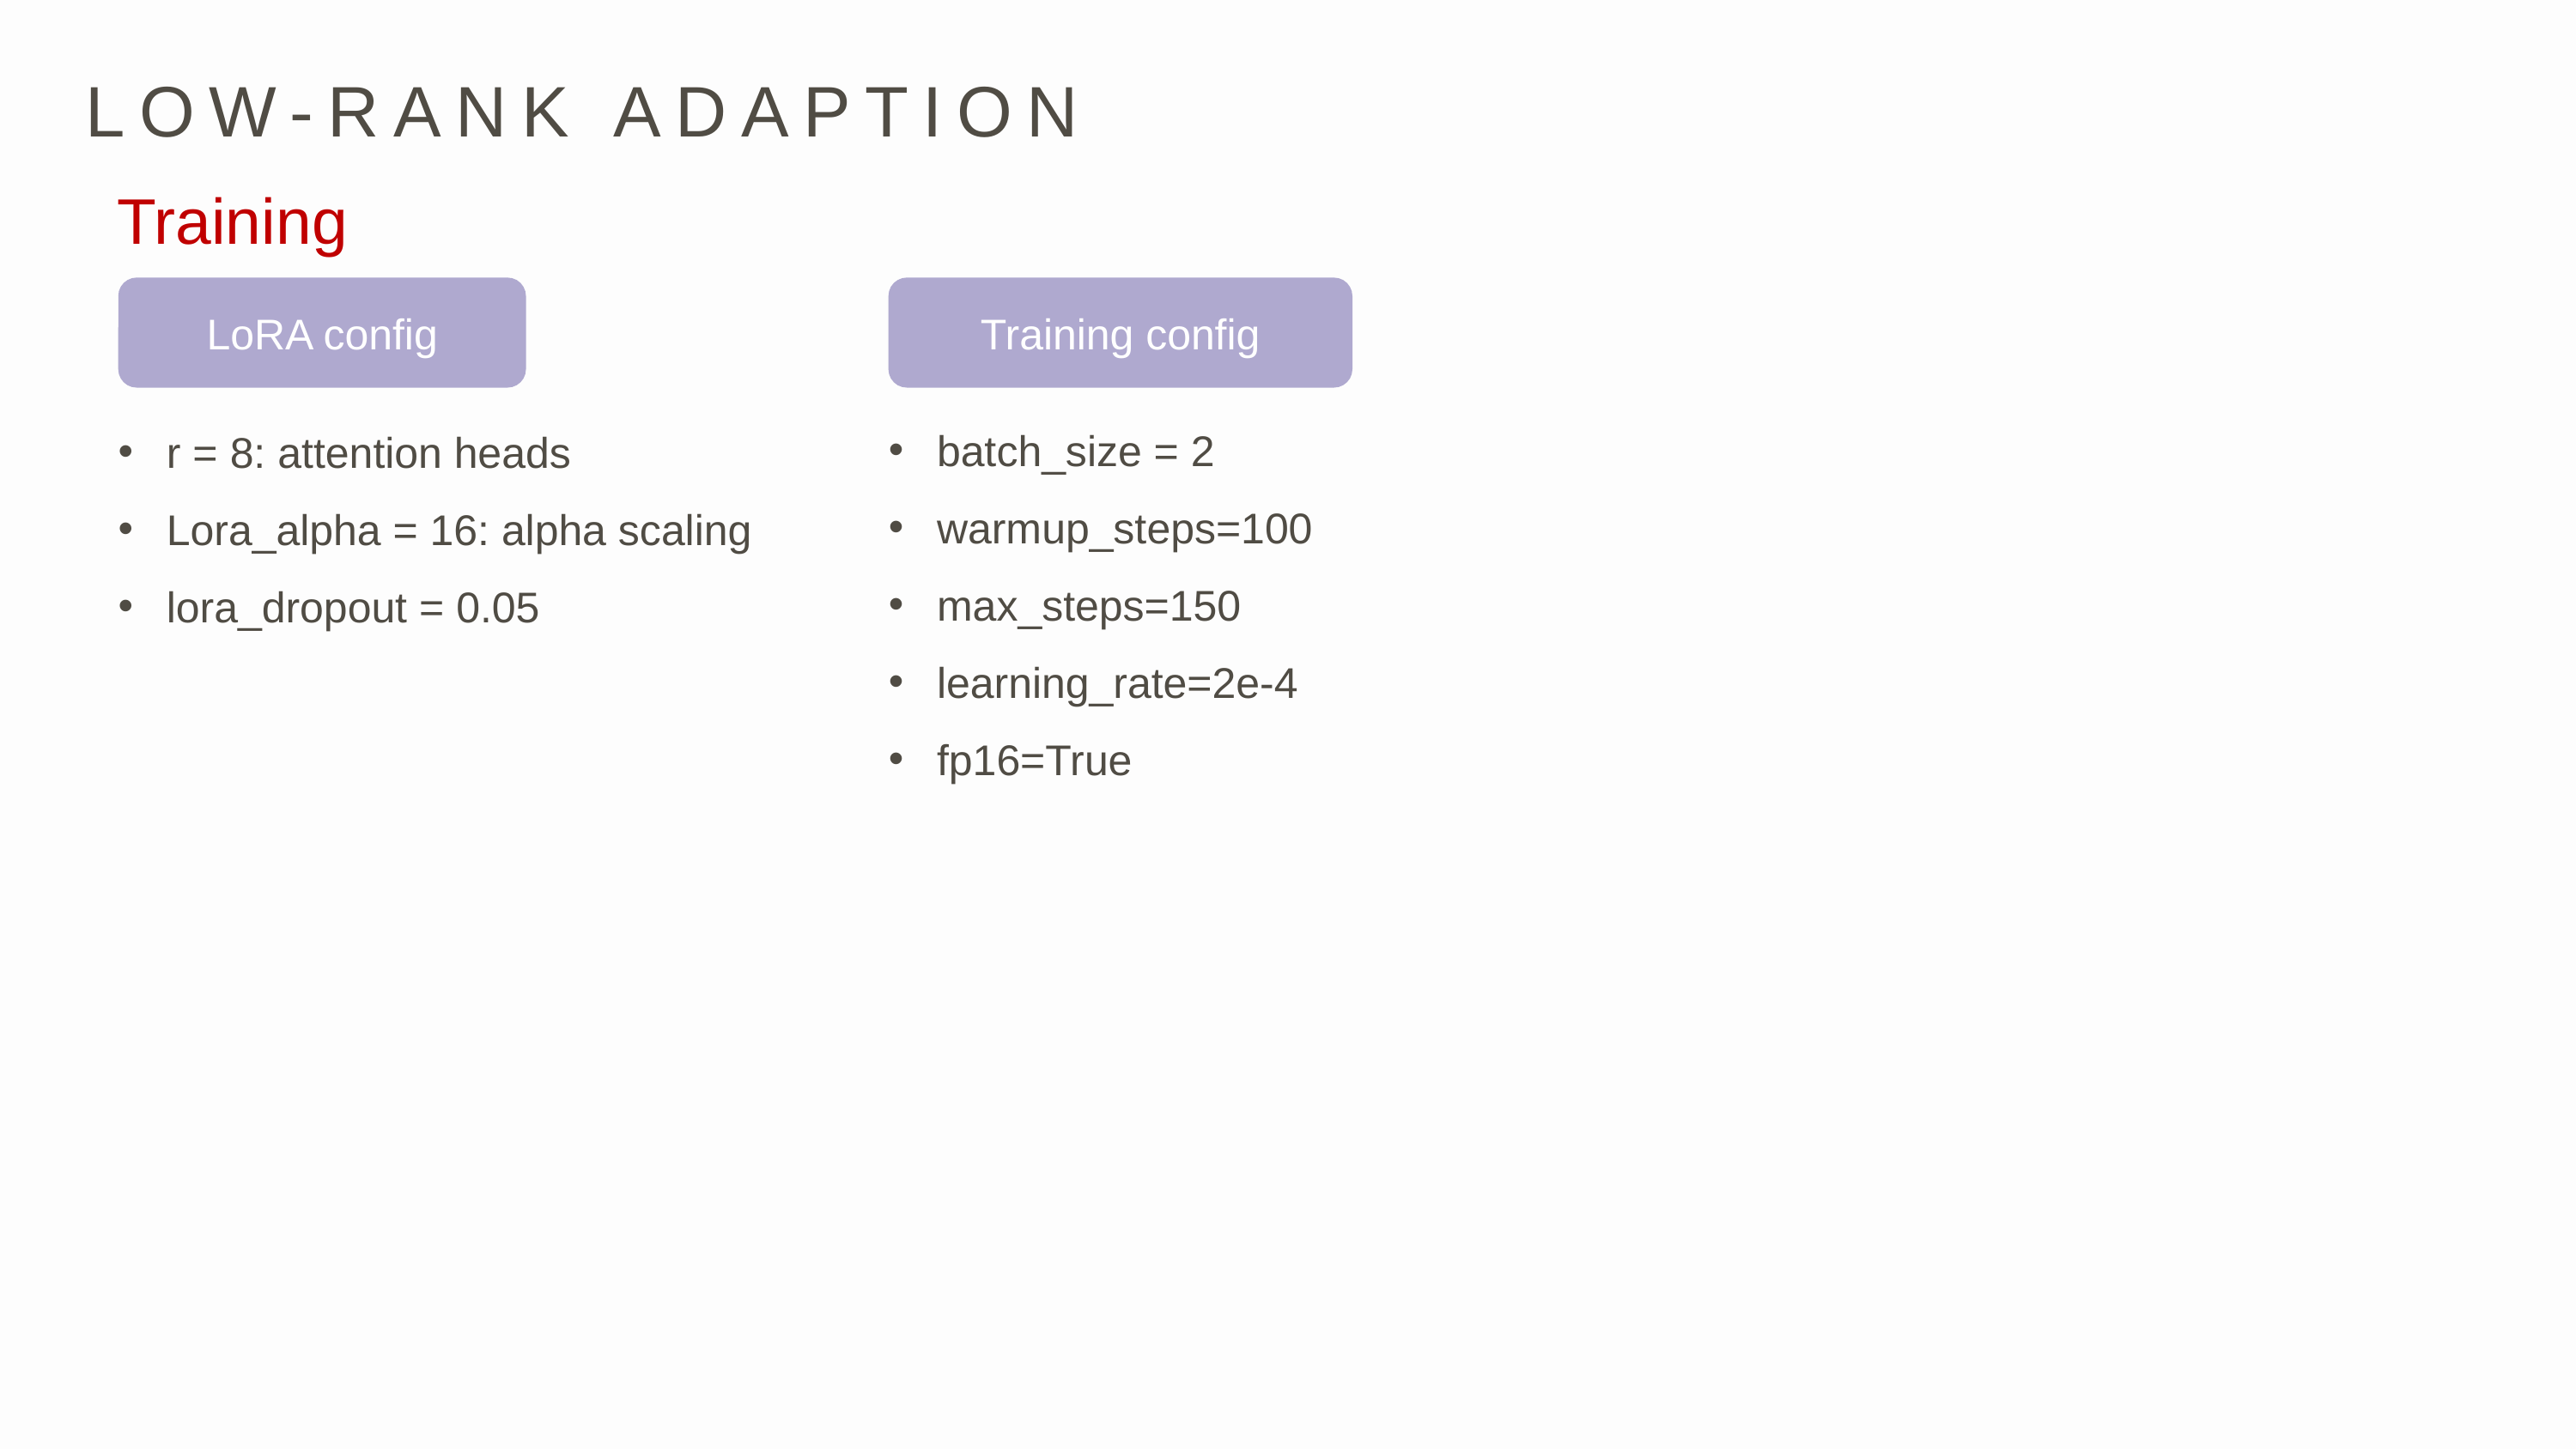

LOW-RANK ADAPTION
Training
LoRA config
Training config
batch_size = 2
warmup_steps=100
max_steps=150
learning_rate=2e-4
fp16=True
r = 8: attention heads
Lora_alpha = 16: alpha scaling
lora_dropout = 0.05